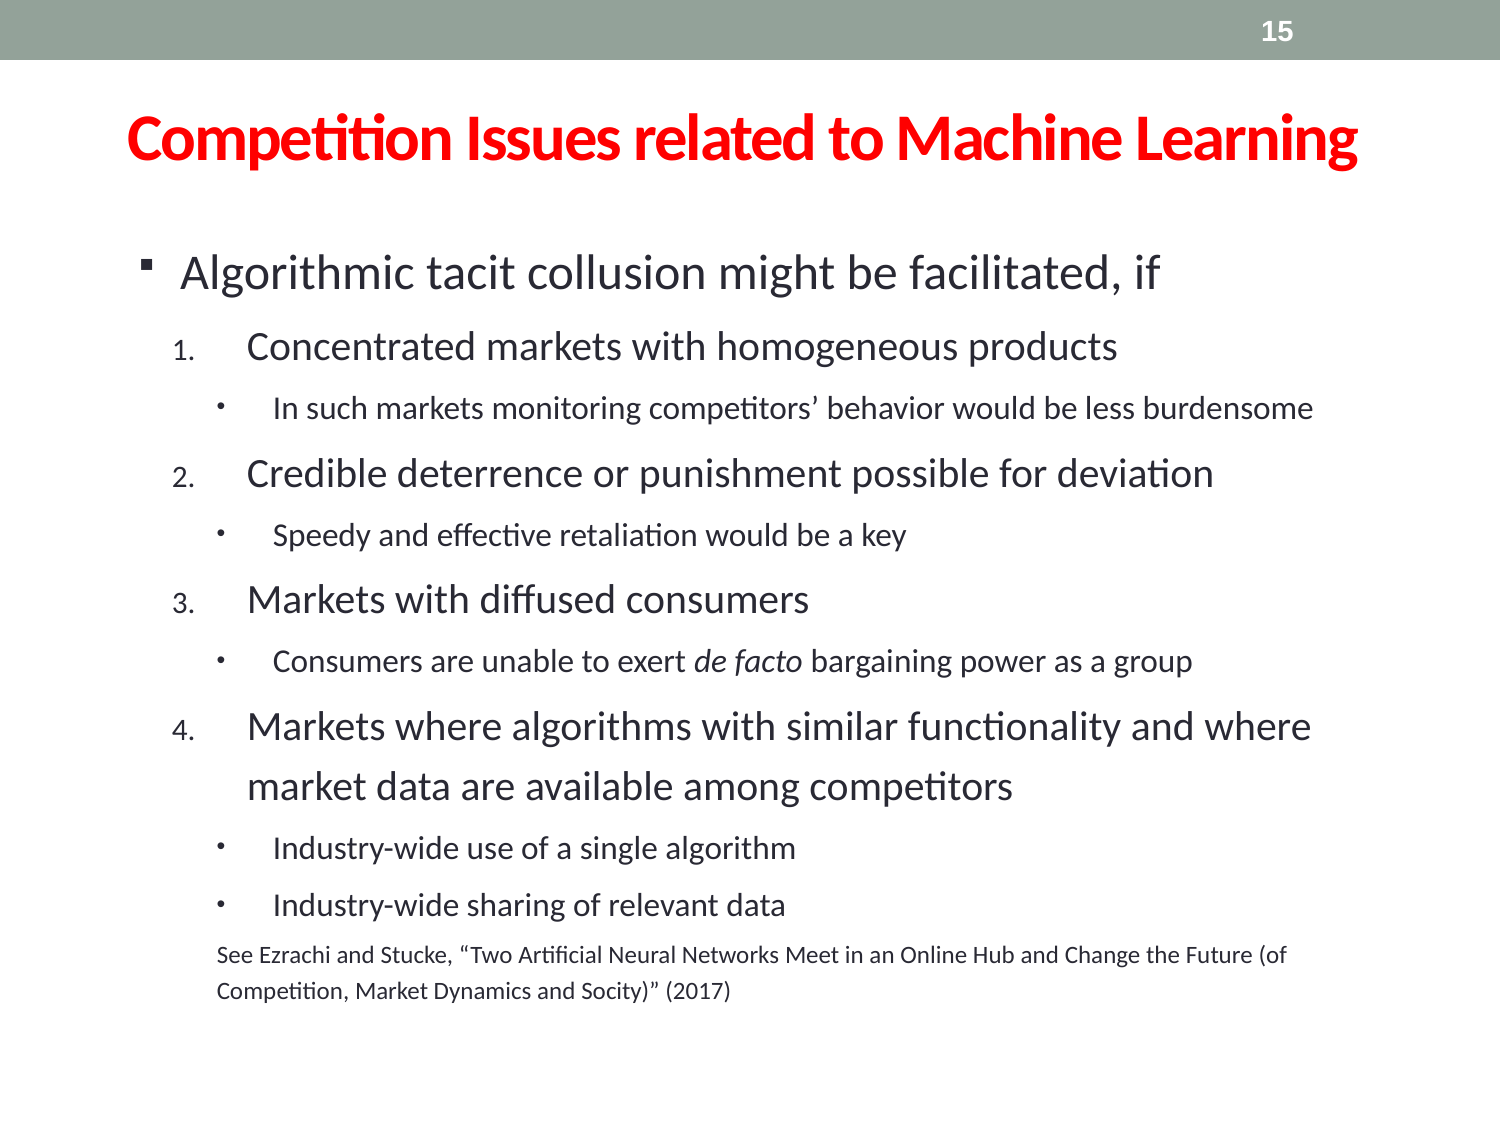

15
# Competition Issues related to Machine Learning
Algorithmic tacit collusion might be facilitated, if
Concentrated markets with homogeneous products
In such markets monitoring competitors’ behavior would be less burdensome
Credible deterrence or punishment possible for deviation
Speedy and effective retaliation would be a key
Markets with diffused consumers
Consumers are unable to exert de facto bargaining power as a group
Markets where algorithms with similar functionality and where market data are available among competitors
Industry-wide use of a single algorithm
Industry-wide sharing of relevant data
See Ezrachi and Stucke, “Two Artificial Neural Networks Meet in an Online Hub and Change the Future (of Competition, Market Dynamics and Socity)” (2017)